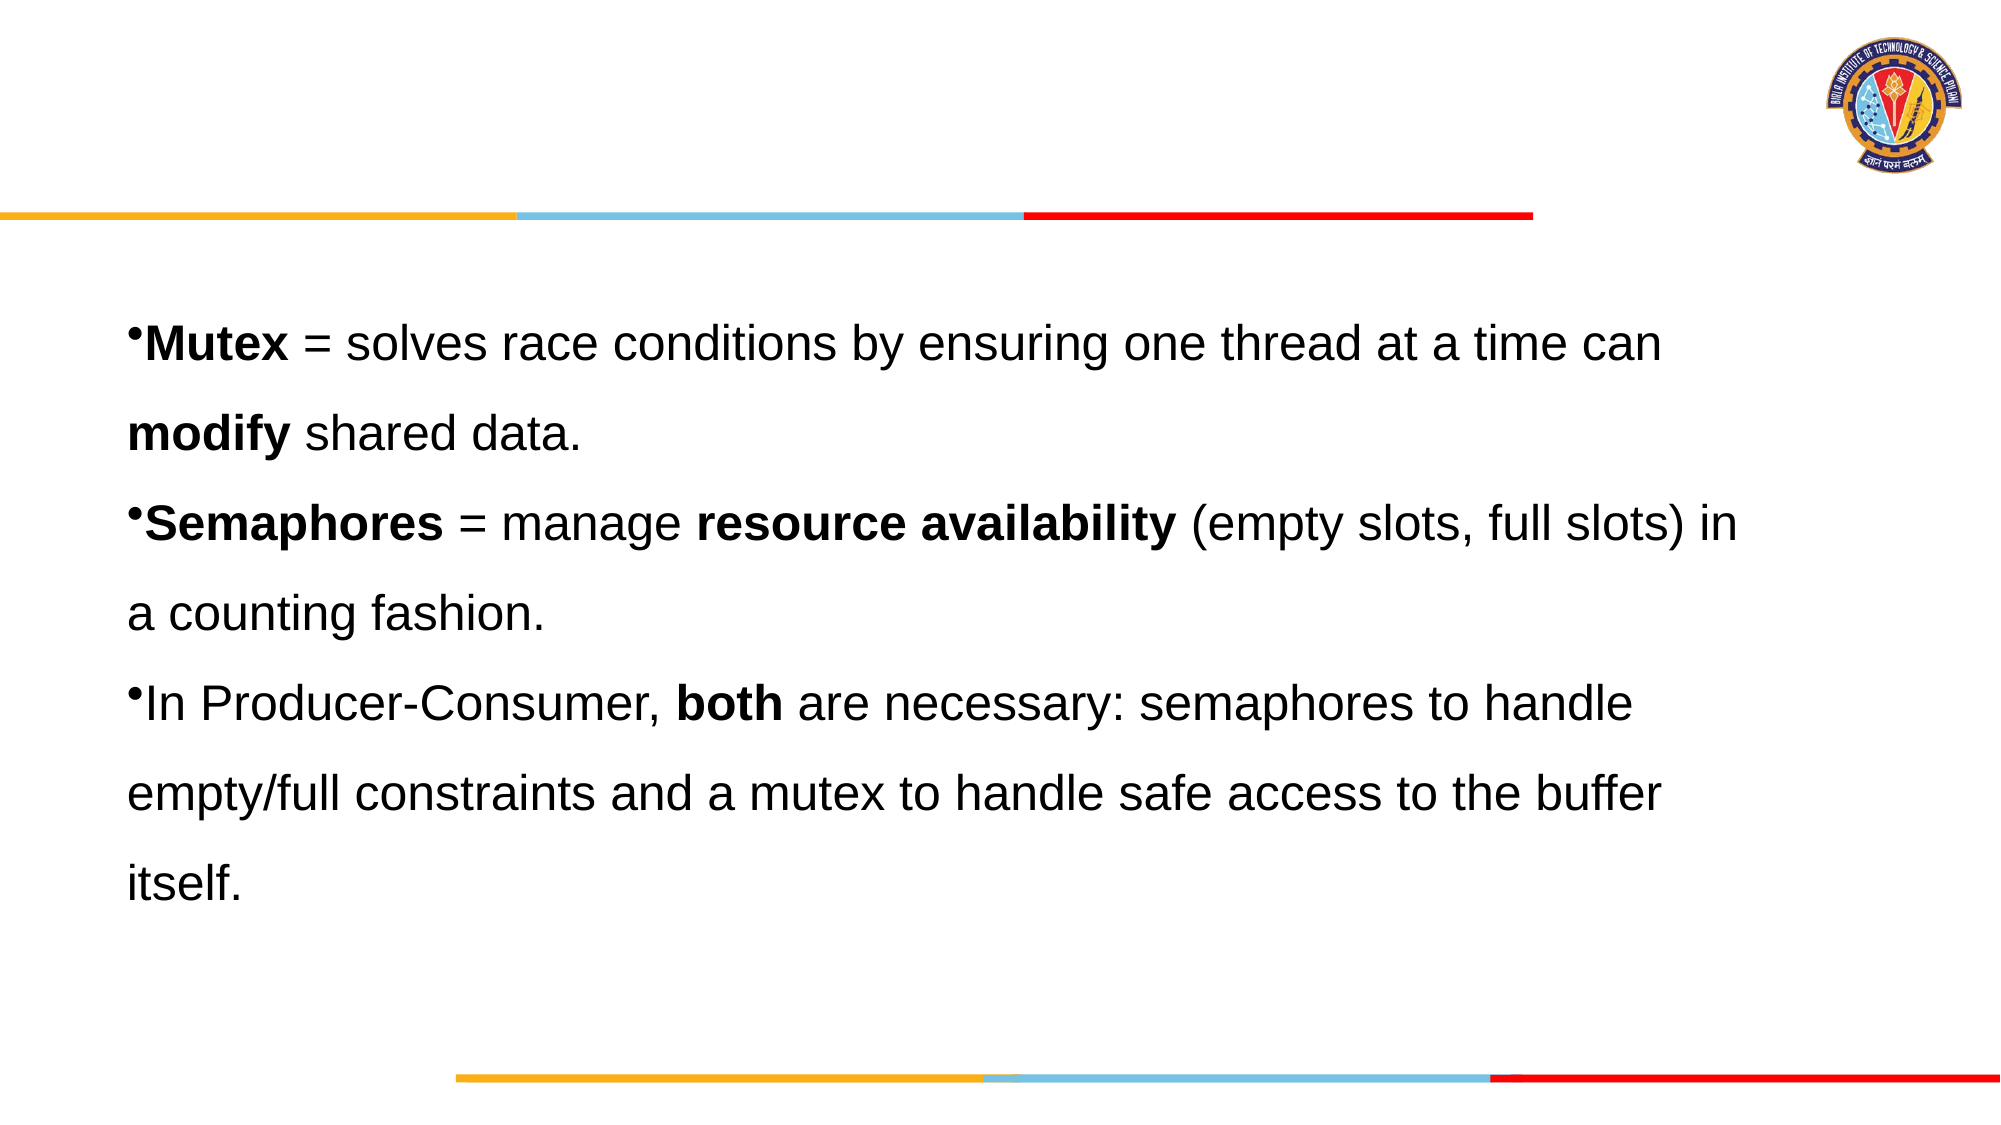

#
Mutex = solves race conditions by ensuring one thread at a time can modify shared data.
Semaphores = manage resource availability (empty slots, full slots) in a counting fashion.
In Producer-Consumer, both are necessary: semaphores to handle empty/full constraints and a mutex to handle safe access to the buffer itself.